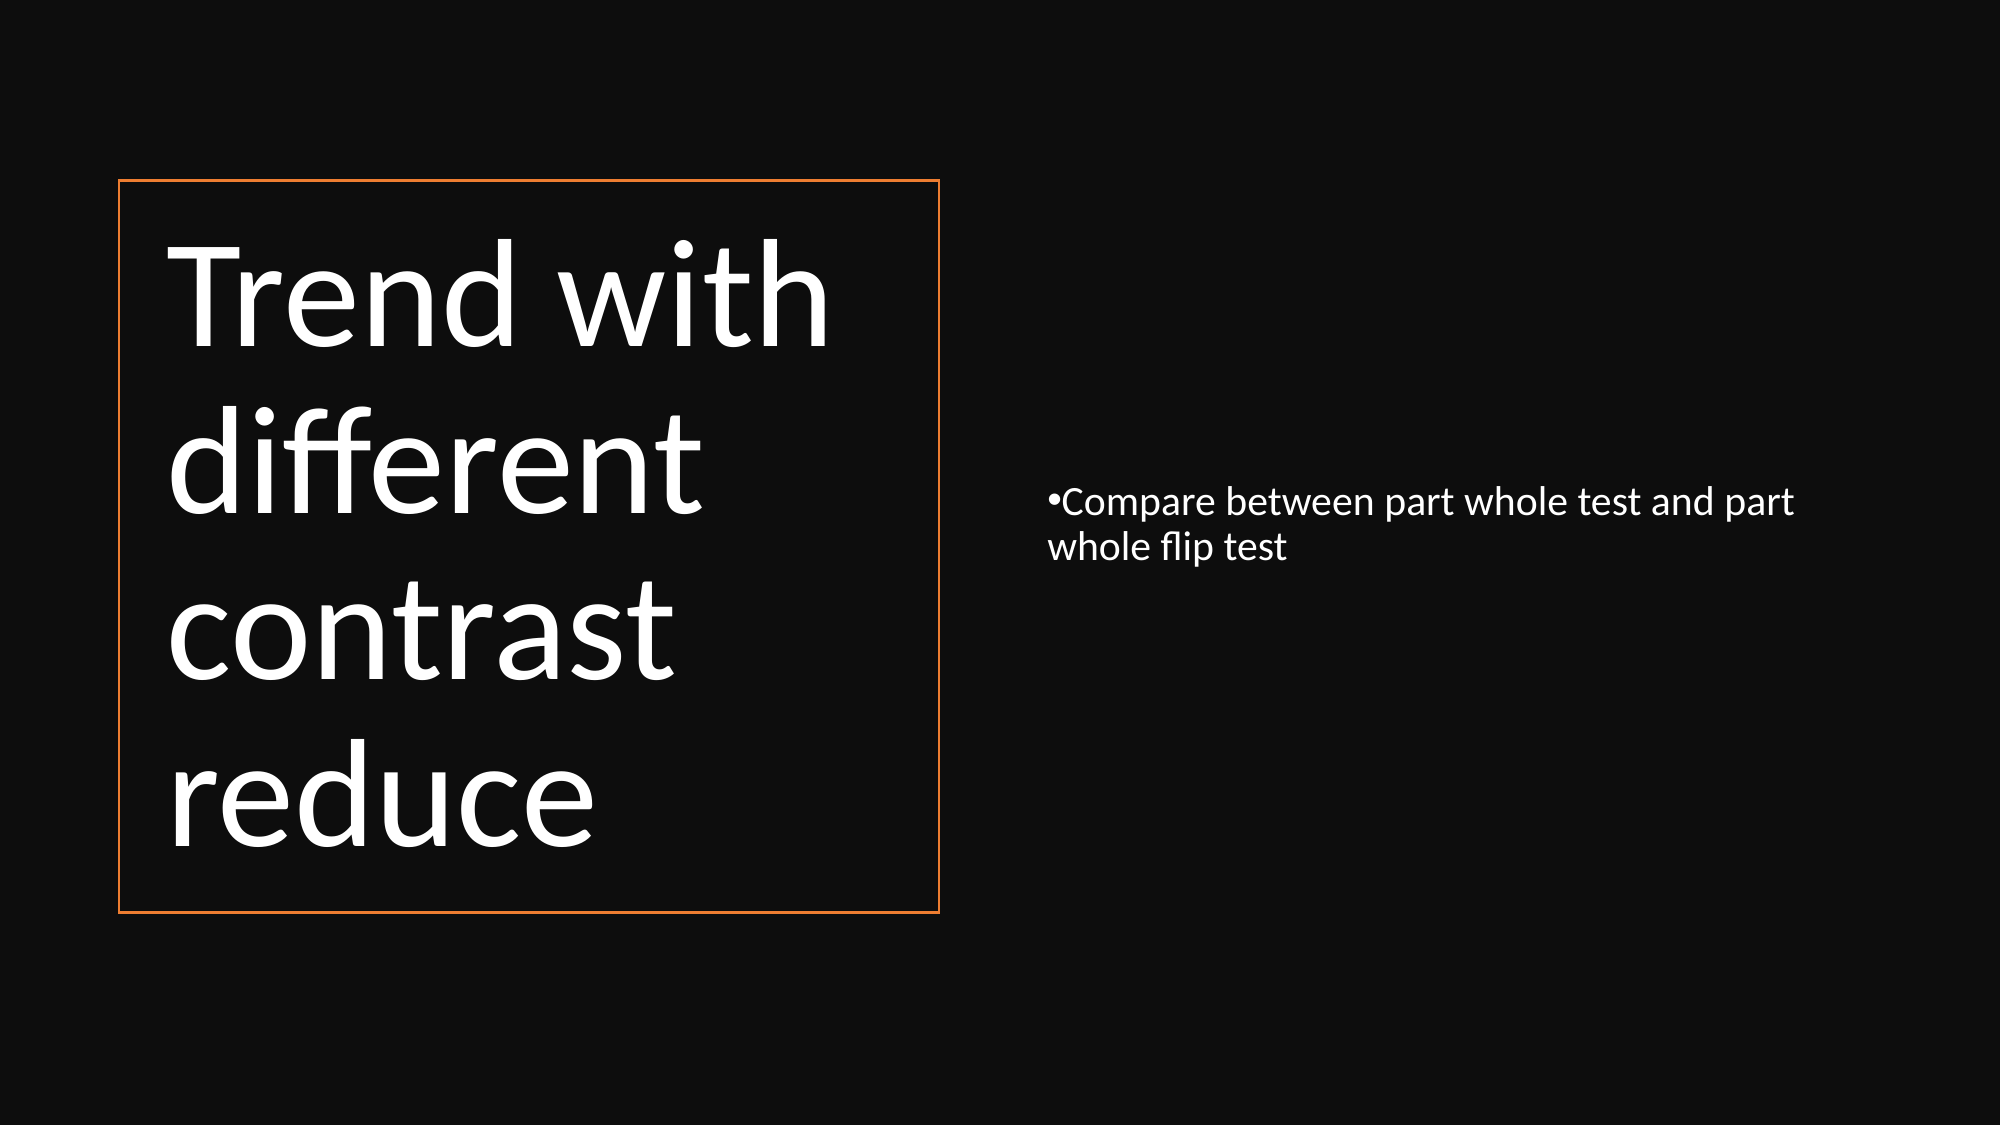

Compare between part whole test and part whole flip test

Trend with different contrast reduce